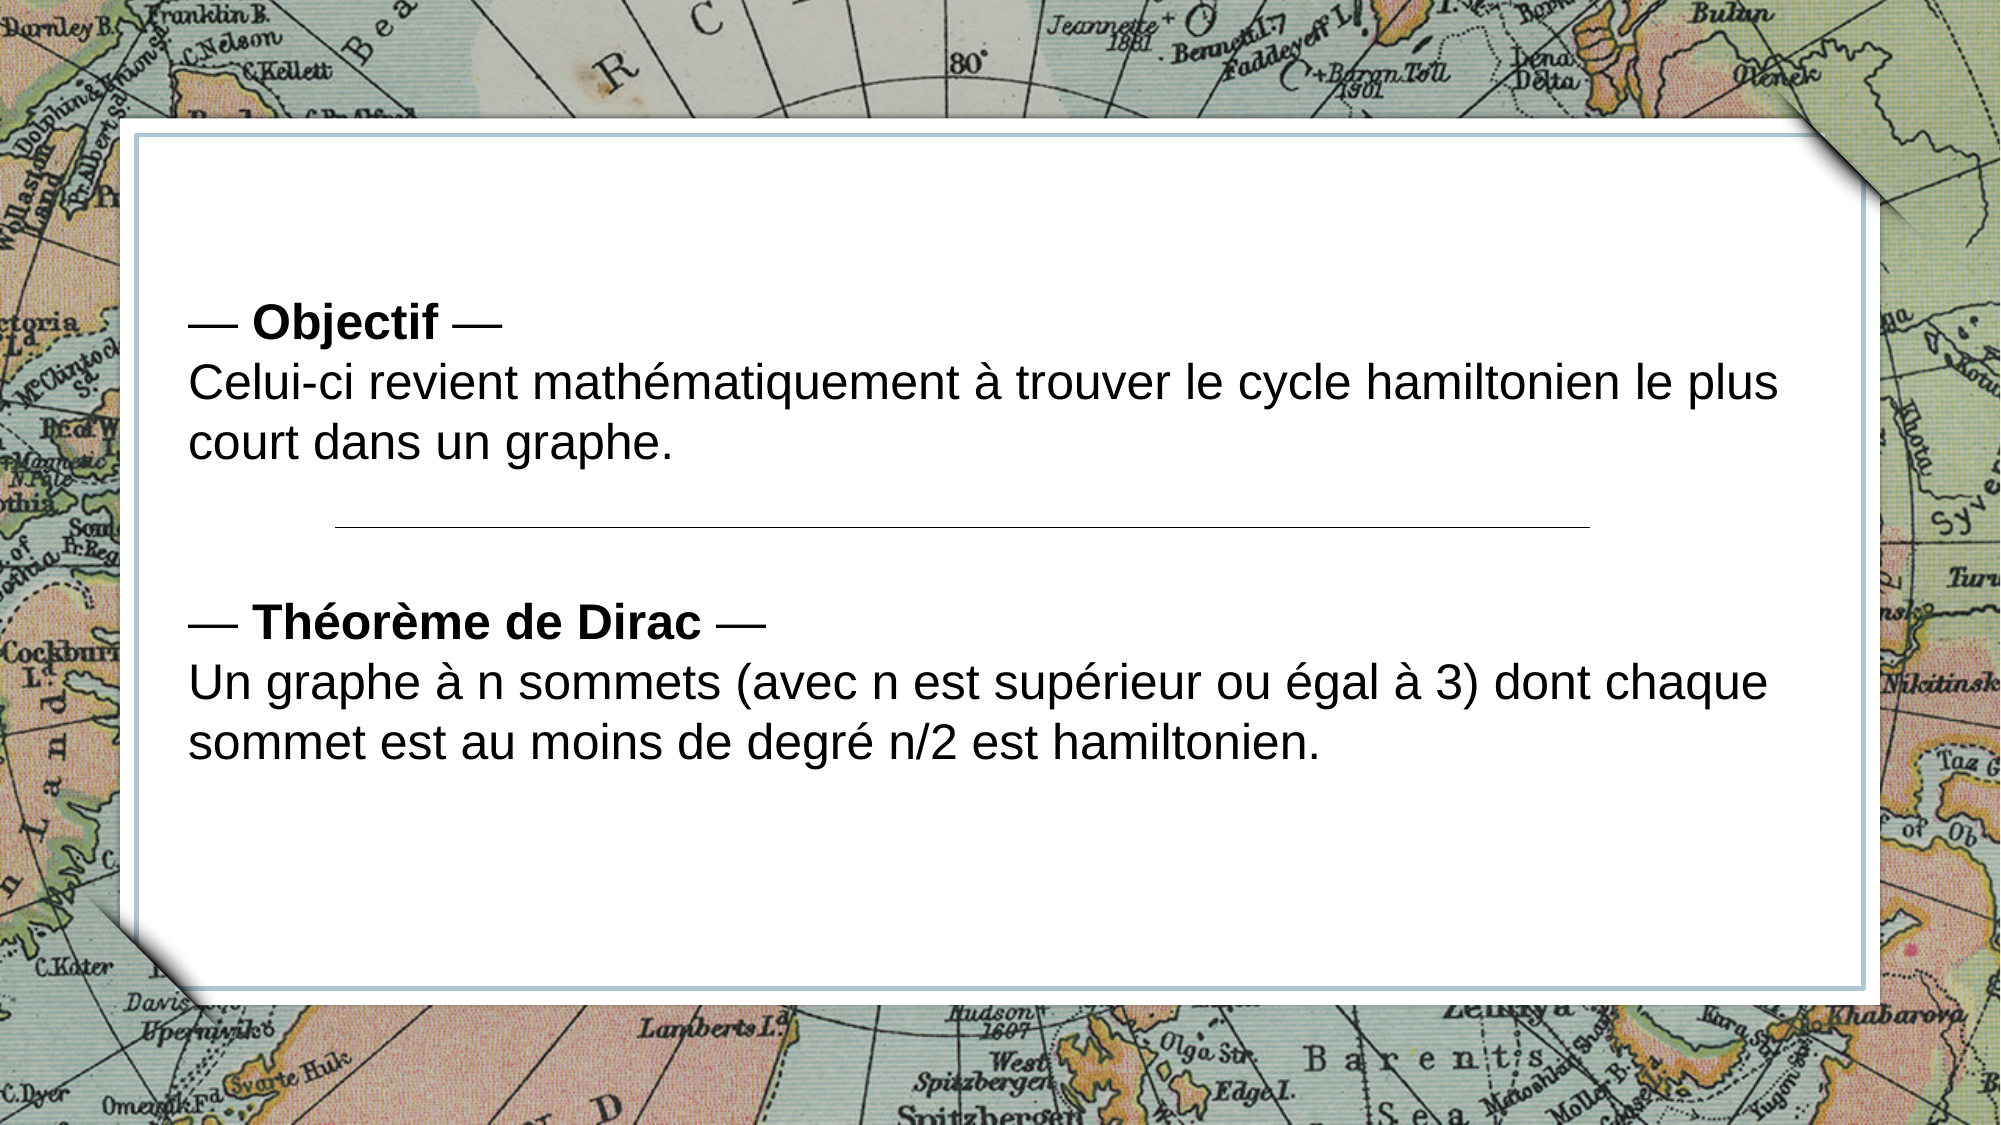

— Objectif —
Celui-ci revient mathématiquement à trouver le cycle hamiltonien le plus court dans un graphe.

— Théorème de Dirac —
Un graphe à n sommets (avec n est supérieur ou égal à 3) dont chaque sommet est au moins de degré n/2 est hamiltonien.